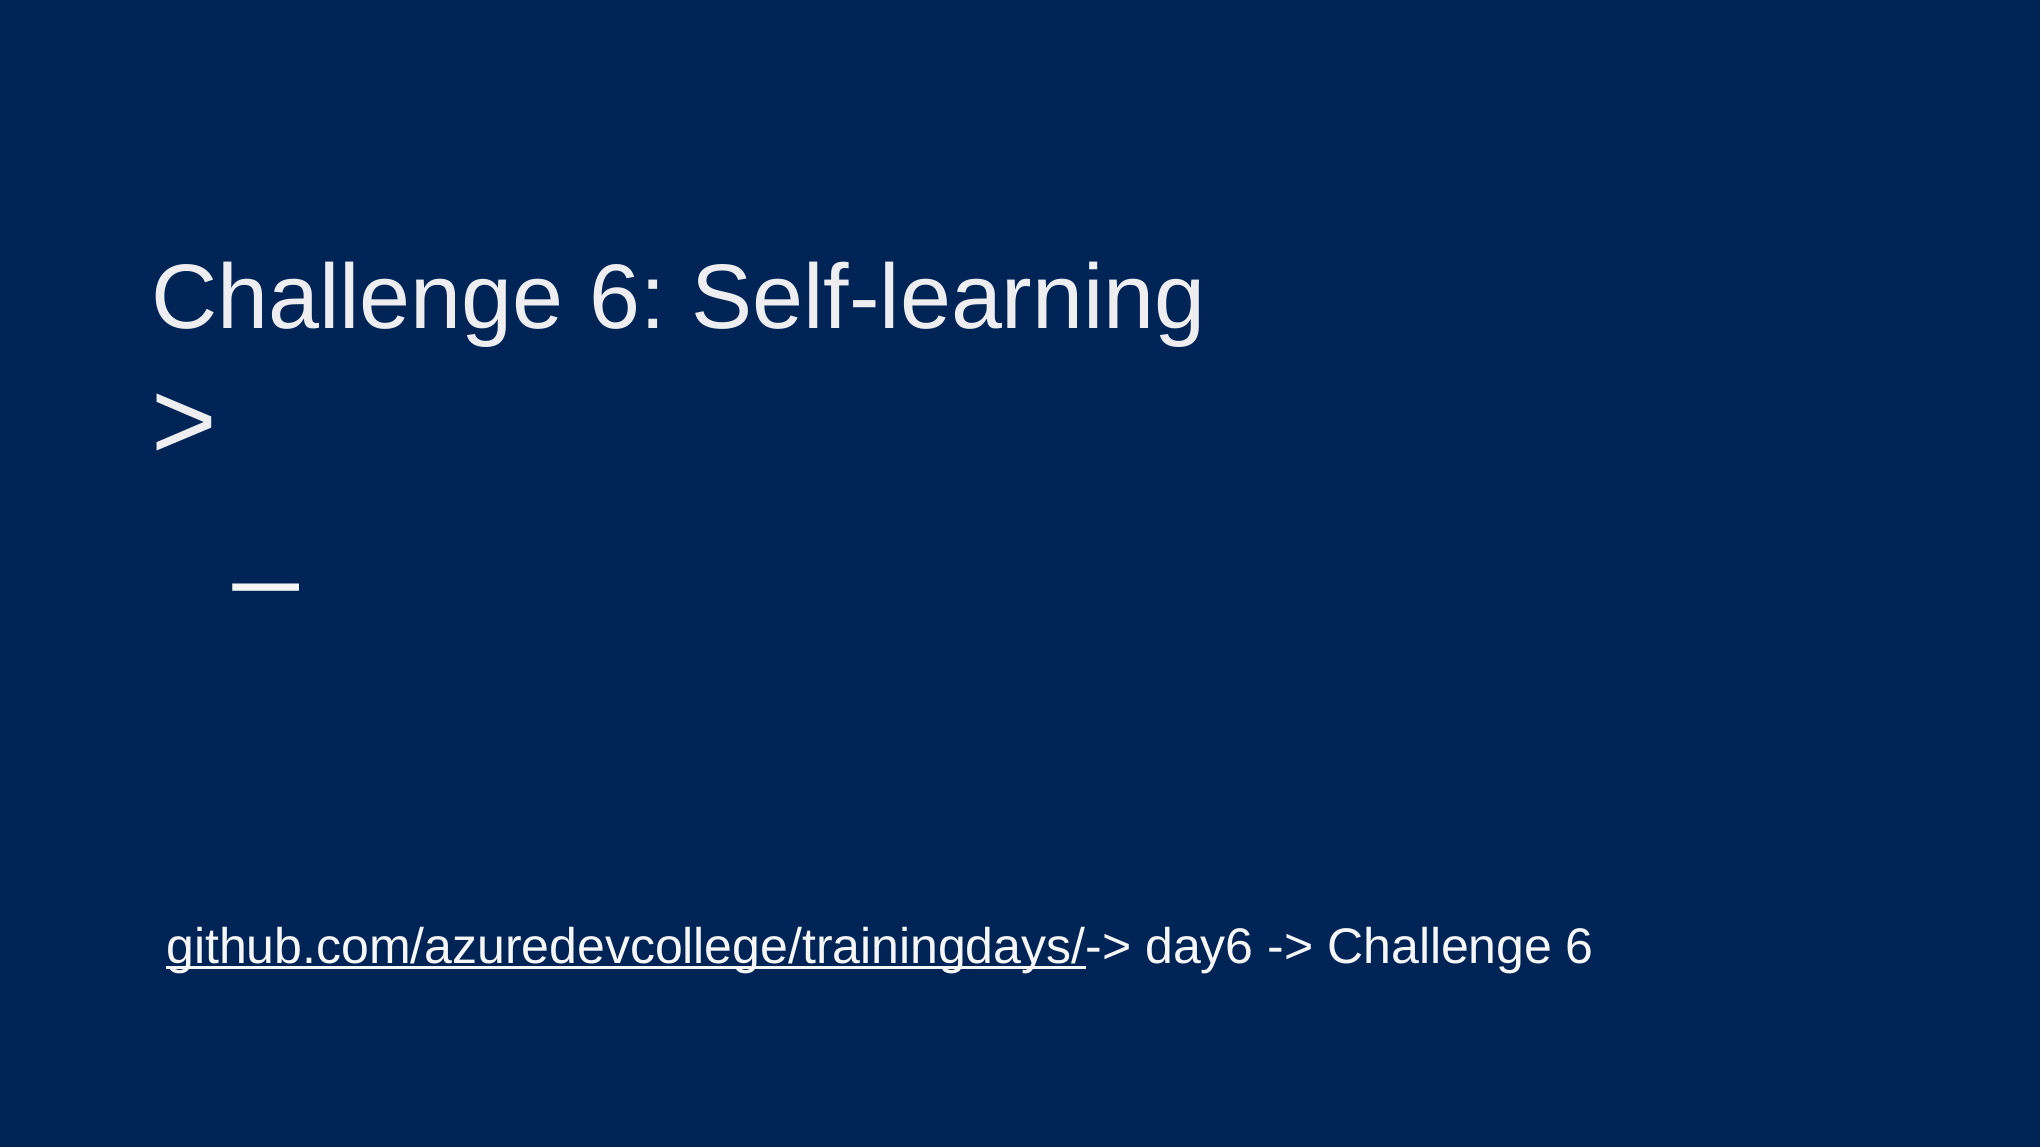

Challenge 6: Self-learning
>
_
github.com/azuredevcollege/trainingdays/-> day6 -> Challenge 6